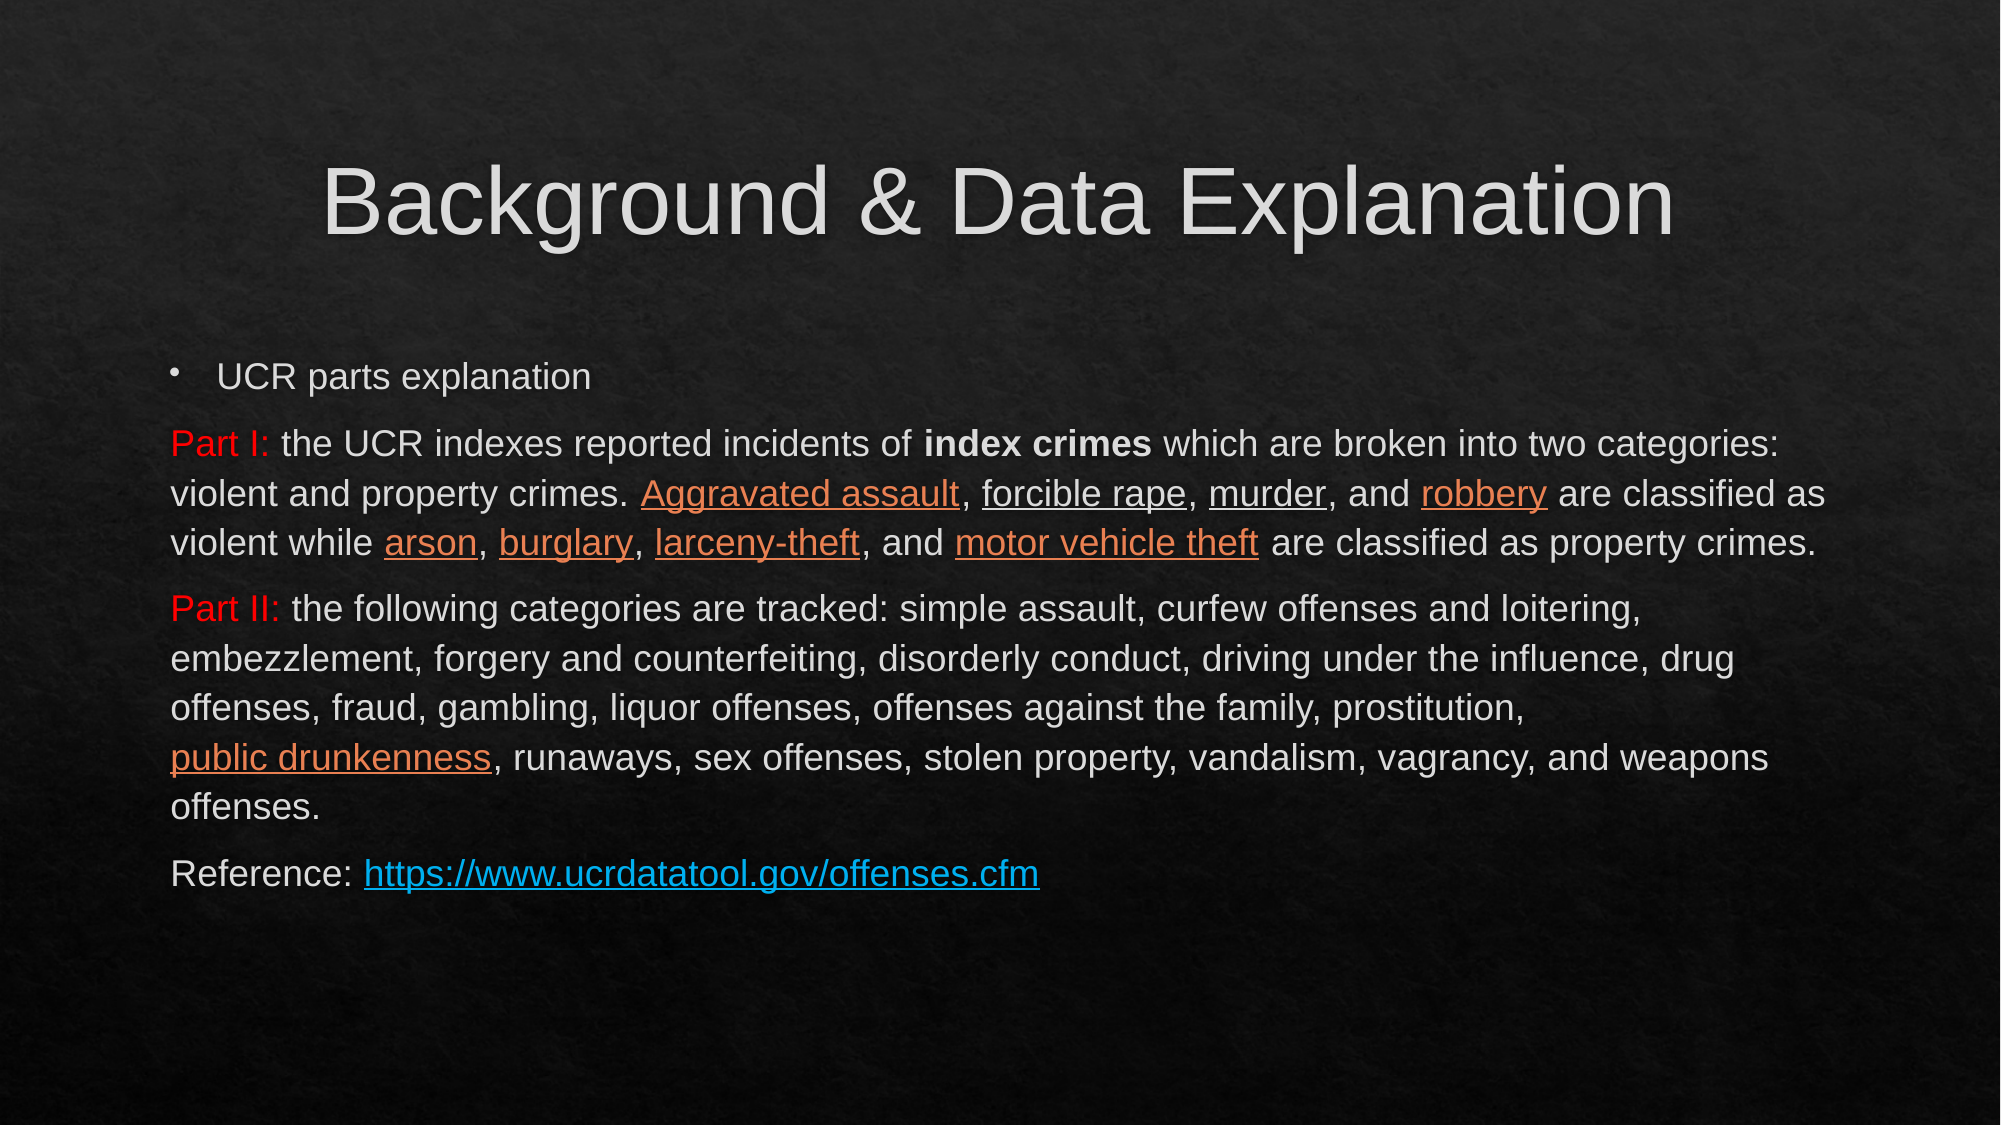

# Background & Data Explanation
UCR parts explanation
Part I: the UCR indexes reported incidents of index crimes which are broken into two categories: violent and property crimes. Aggravated assault, forcible rape, murder, and robbery are classified as violent while arson, burglary, larceny-theft, and motor vehicle theft are classified as property crimes.
Part II: the following categories are tracked: simple assault, curfew offenses and loitering, embezzlement, forgery and counterfeiting, disorderly conduct, driving under the influence, drug offenses, fraud, gambling, liquor offenses, offenses against the family, prostitution, public drunkenness, runaways, sex offenses, stolen property, vandalism, vagrancy, and weapons offenses.
Reference: https://www.ucrdatatool.gov/offenses.cfm